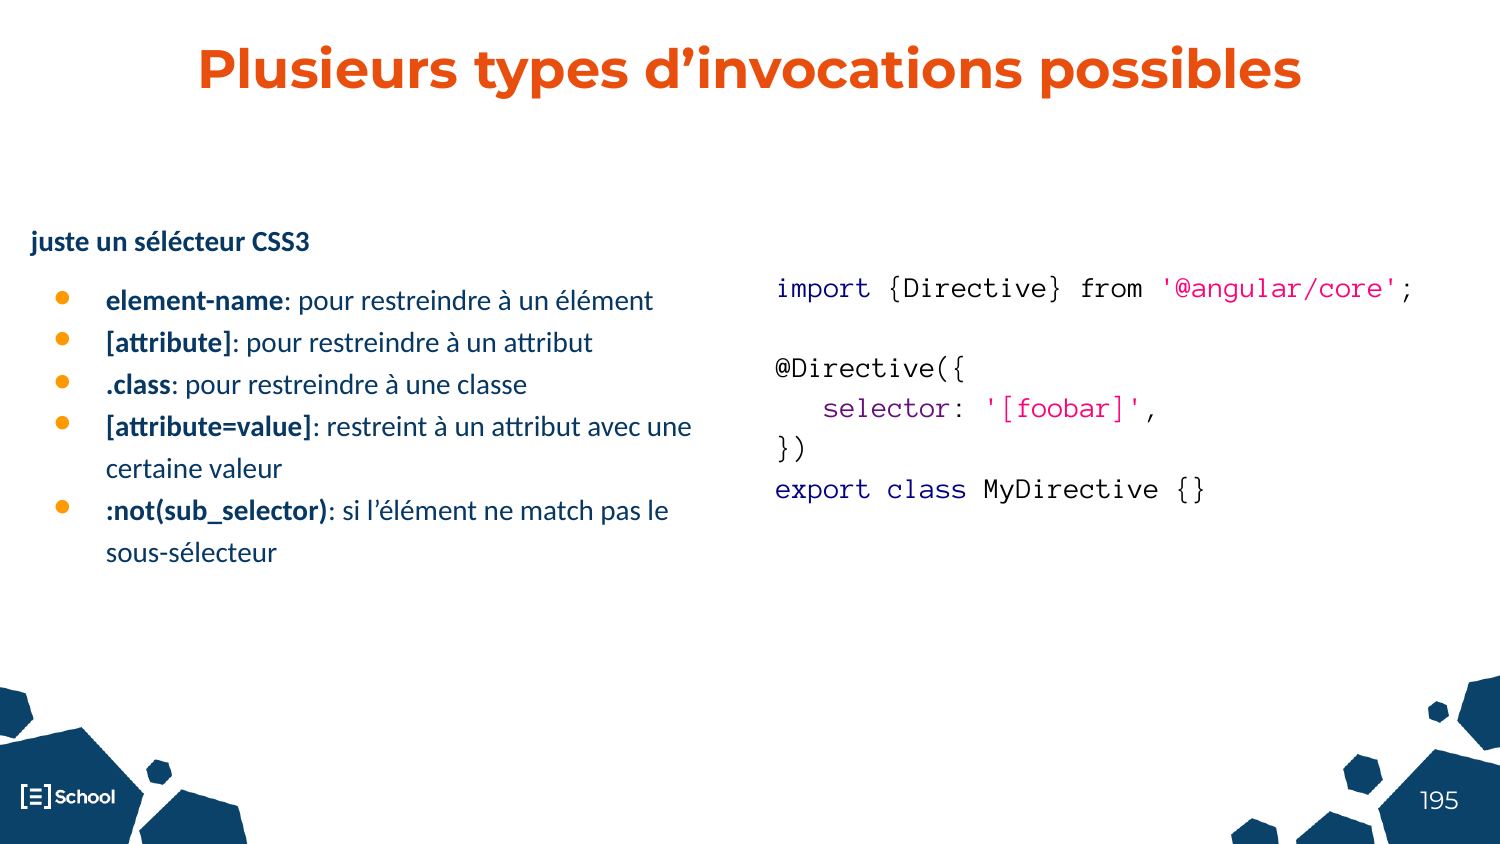

Plusieurs types d’invocations possibles
import {Directive} from '@angular/core';

@Directive({
   selector: '[foobar]',
})
export class MyDirective {}

juste un sélécteur CSS3
element-name: pour restreindre à un élément
[attribute]: pour restreindre à un attribut
.class: pour restreindre à une classe
[attribute=value]: restreint à un attribut avec une certaine valeur
:not(sub_selector): si l’élément ne match pas le sous-sélecteur

195